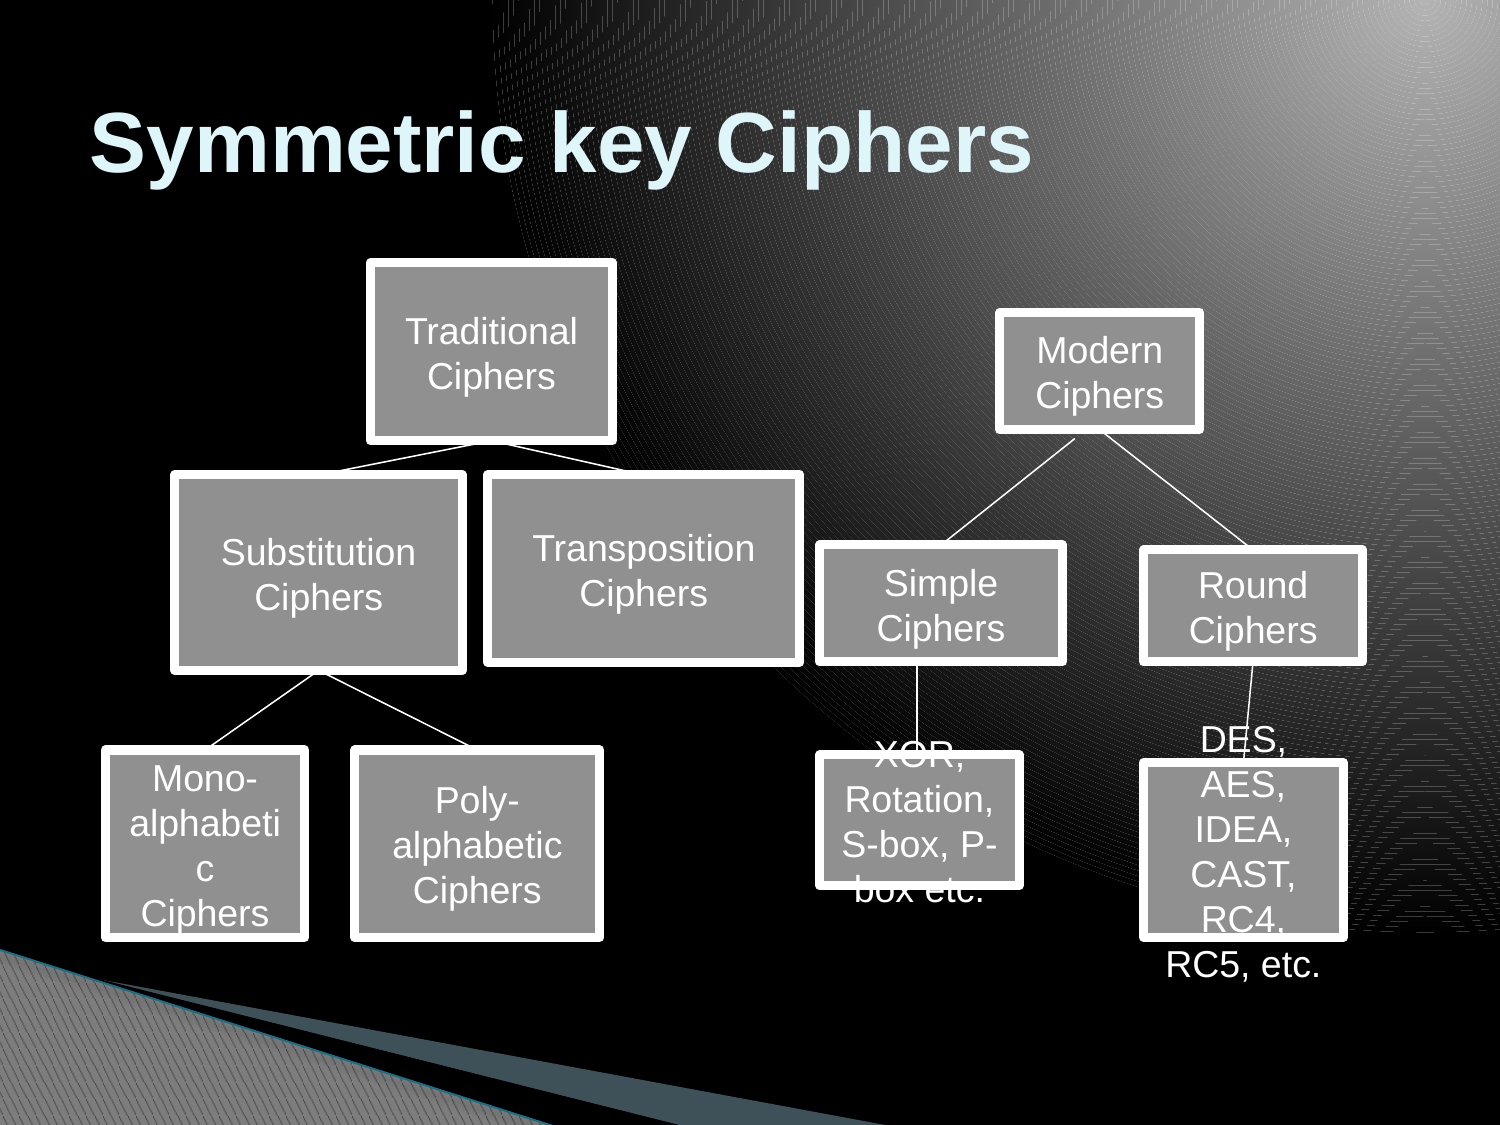

# Symmetric key Ciphers
Traditional
Ciphers
Modern
Ciphers
Substitution
Ciphers
Transposition
Ciphers
Simple
Ciphers
Round
Ciphers
Mono-alphabetic
Ciphers
Poly-alphabetic
Ciphers
XOR, Rotation, S-box, P-box etc.
DES, AES, IDEA, CAST, RC4, RC5, etc.